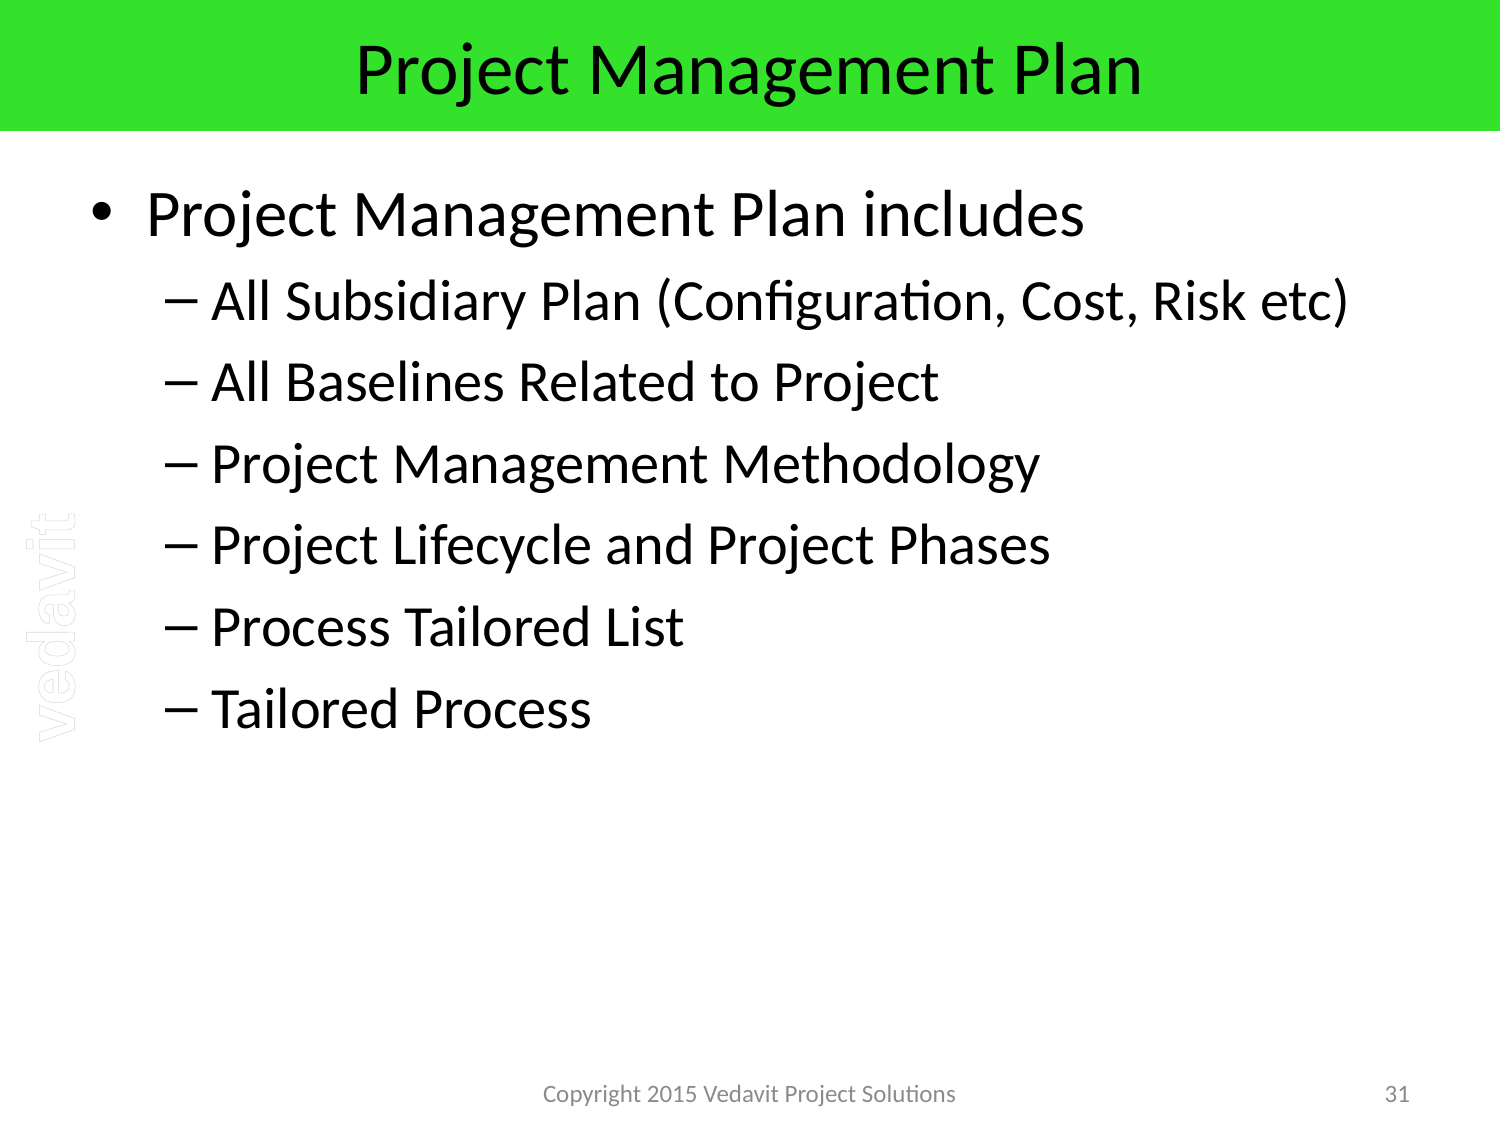

# Project Management Plan
Project Management Plan includes
All Subsidiary Plan (Configuration, Cost, Risk etc)
All Baselines Related to Project
Project Management Methodology
Project Lifecycle and Project Phases
Process Tailored List
Tailored Process

Copyright 2015 Vedavit Project Solutions
31